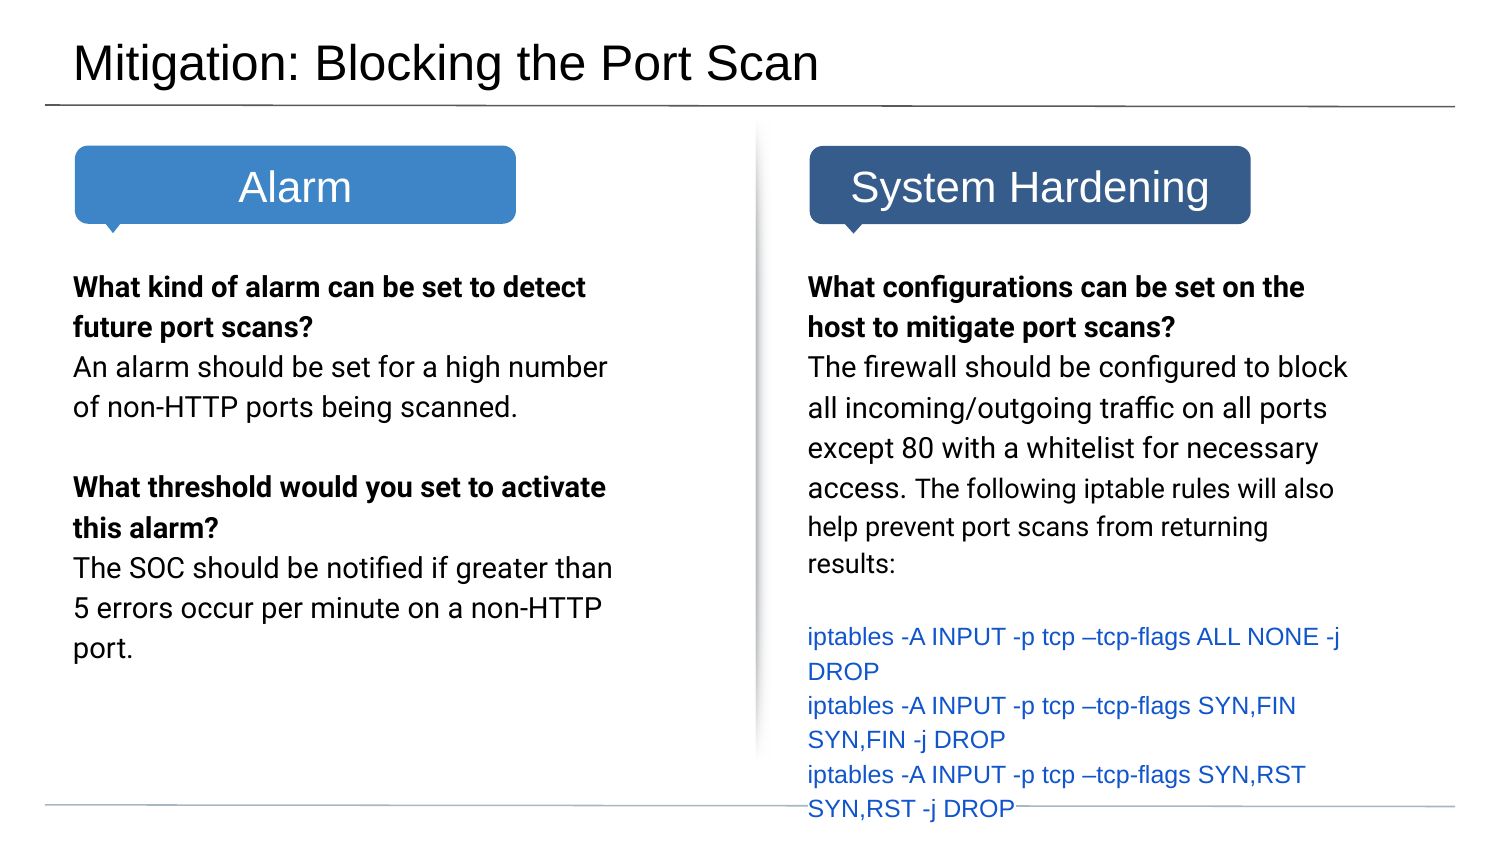

# Mitigation: Blocking the Port Scan
What kind of alarm can be set to detect future port scans?
An alarm should be set for a high number of non-HTTP ports being scanned.

What threshold would you set to activate this alarm?
The SOC should be notified if greater than 5 errors occur per minute on a non-HTTP port.
What configurations can be set on the host to mitigate port scans?
The firewall should be configured to block all incoming/outgoing traffic on all ports except 80 with a whitelist for necessary access. The following iptable rules will also help prevent port scans from returning results:

iptables -A INPUT -p tcp –tcp-flags ALL NONE -j DROP
iptables -A INPUT -p tcp –tcp-flags SYN,FIN SYN,FIN -j DROP
iptables -A INPUT -p tcp –tcp-flags SYN,RST SYN,RST -j DROP